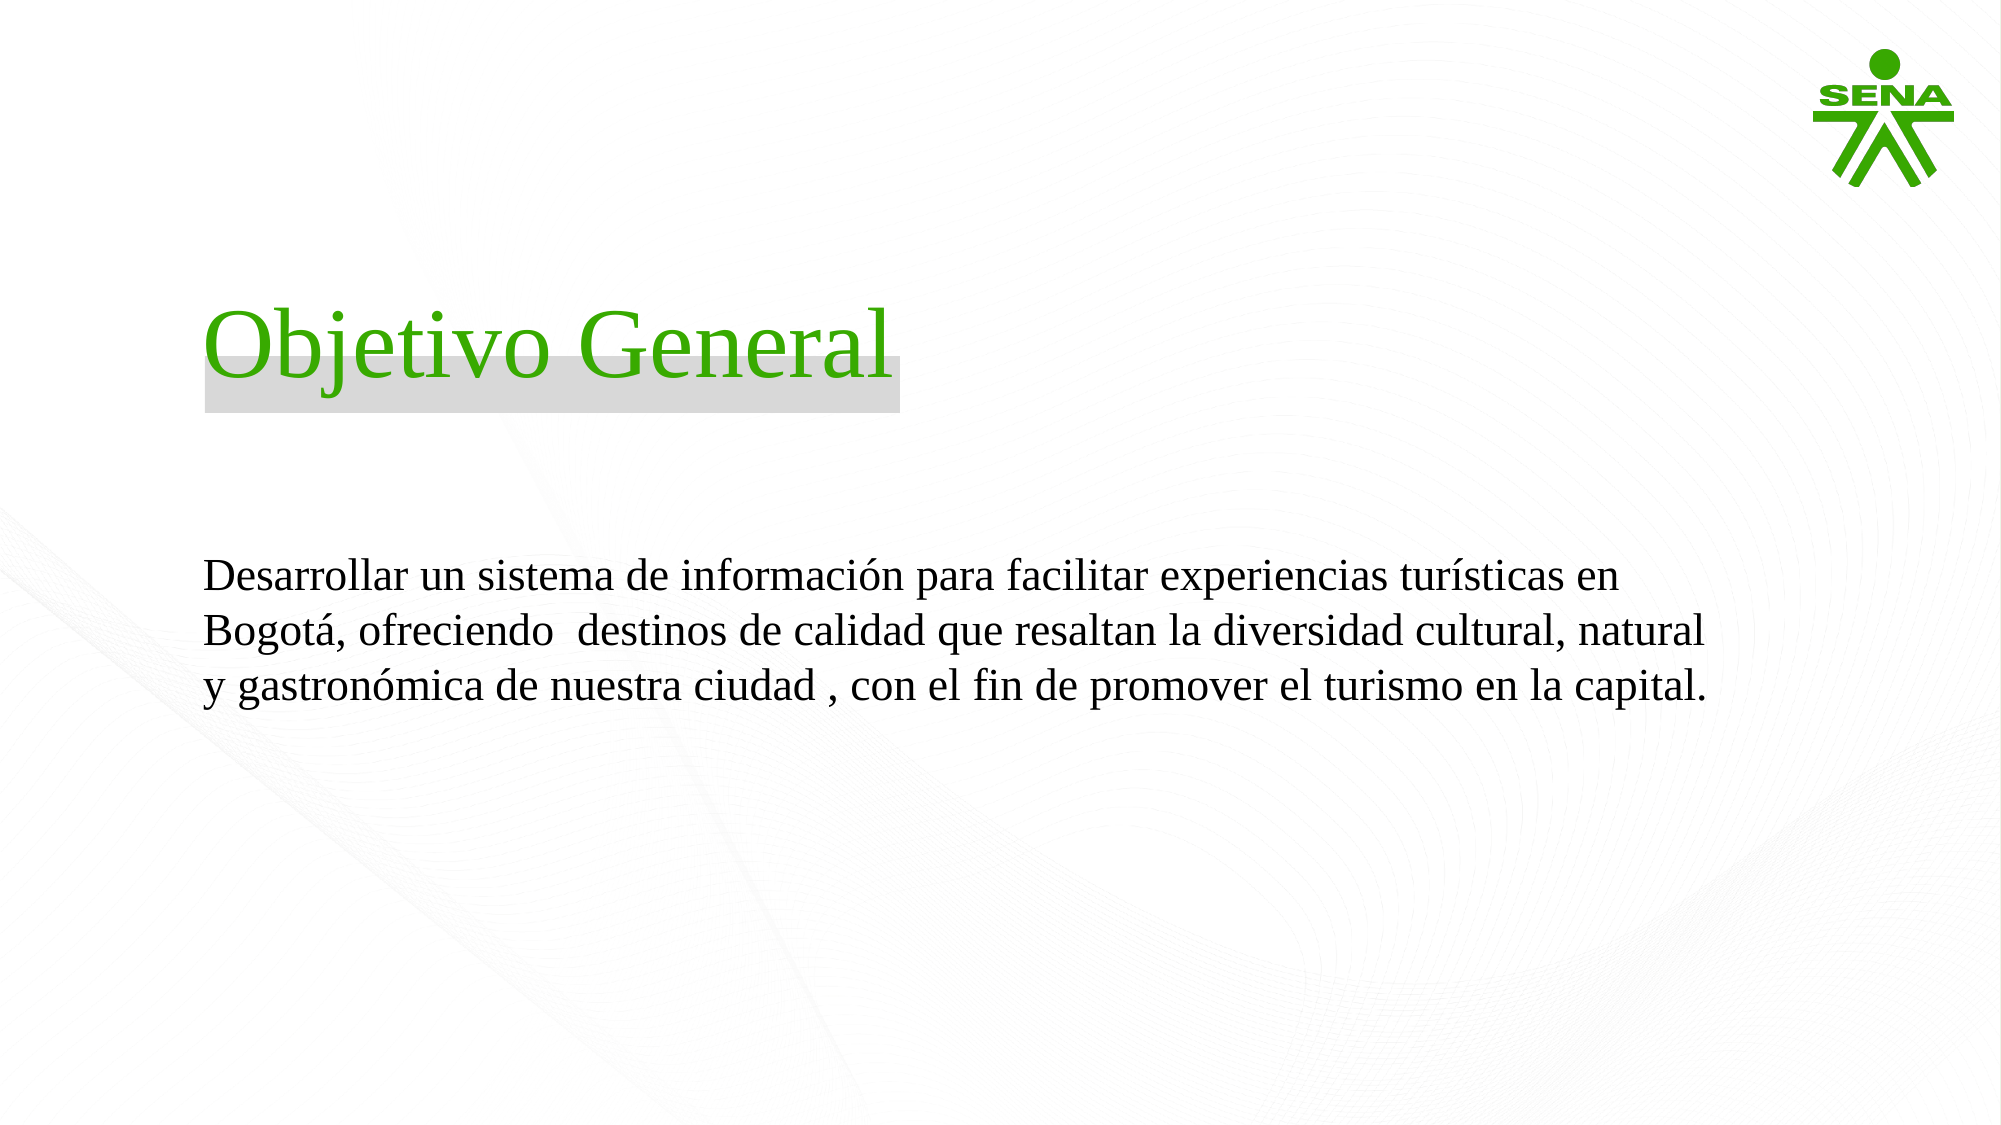

Objetivo General

Desarrollar un sistema de información para facilitar experiencias turísticas en Bogotá, ofreciendo  destinos de calidad que resaltan la diversidad cultural, natural y gastronómica de nuestra ciudad , con el fin de promover el turismo en la capital.